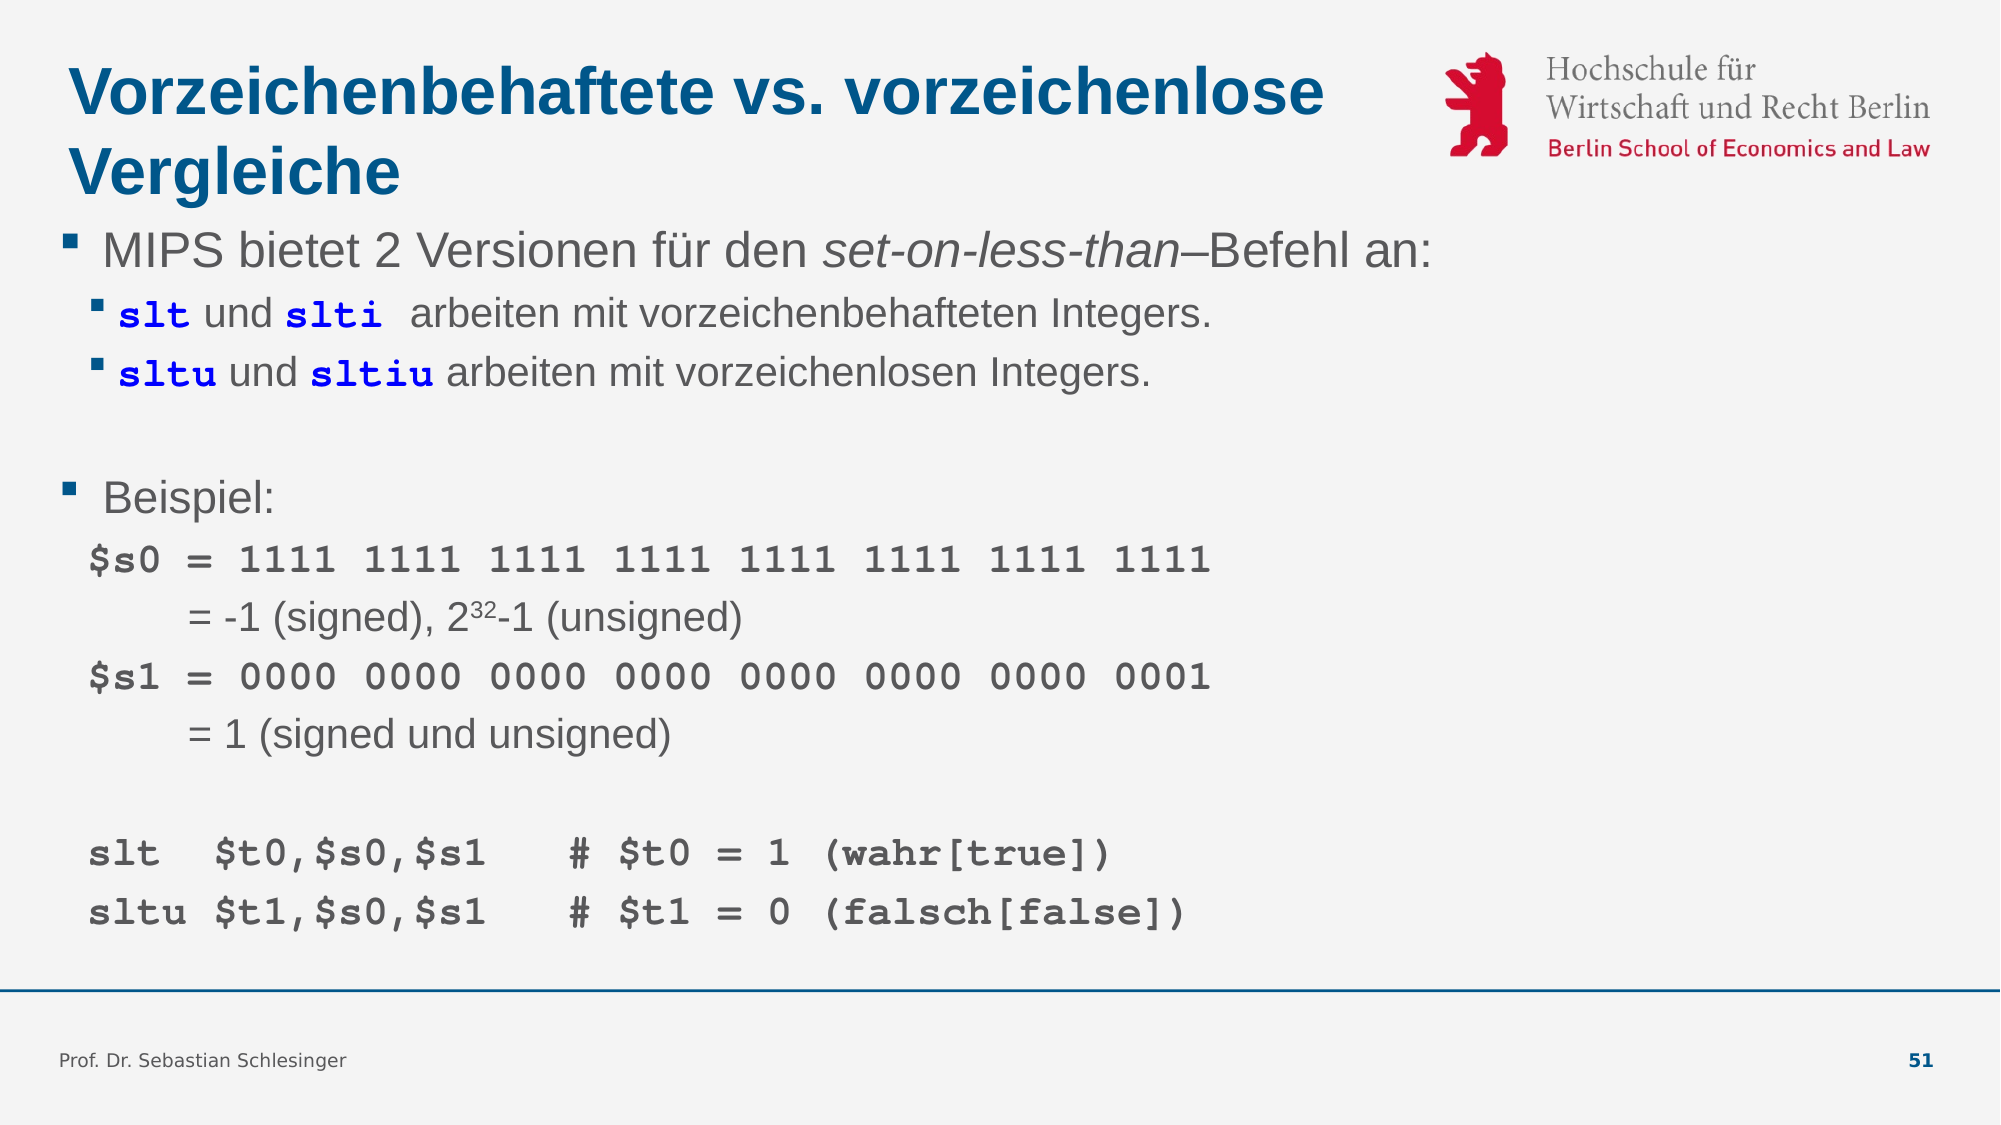

# Vorzeichenbehaftete vs. vorzeichenlose Vergleiche
MIPS bietet 2 Versionen für den set-on-less-than–Befehl an:
slt und slti arbeiten mit vorzeichenbehafteten Integers.
sltu und sltiu arbeiten mit vorzeichenlosen Integers.

Beispiel:
$s0 = 1111 1111 1111 1111 1111 1111 1111 1111
    = -1 (signed), 232-1 (unsigned)
$s1 = 0000 0000 0000 0000 0000 0000 0000 0001
    = 1 (signed und unsigned)

slt  $t0,$s0,$s1	# $t0 = 1 (wahr[true])
sltu $t1,$s0,$s1	# $t1 = 0 (falsch[false])
Prof. Dr. Sebastian Schlesinger
51